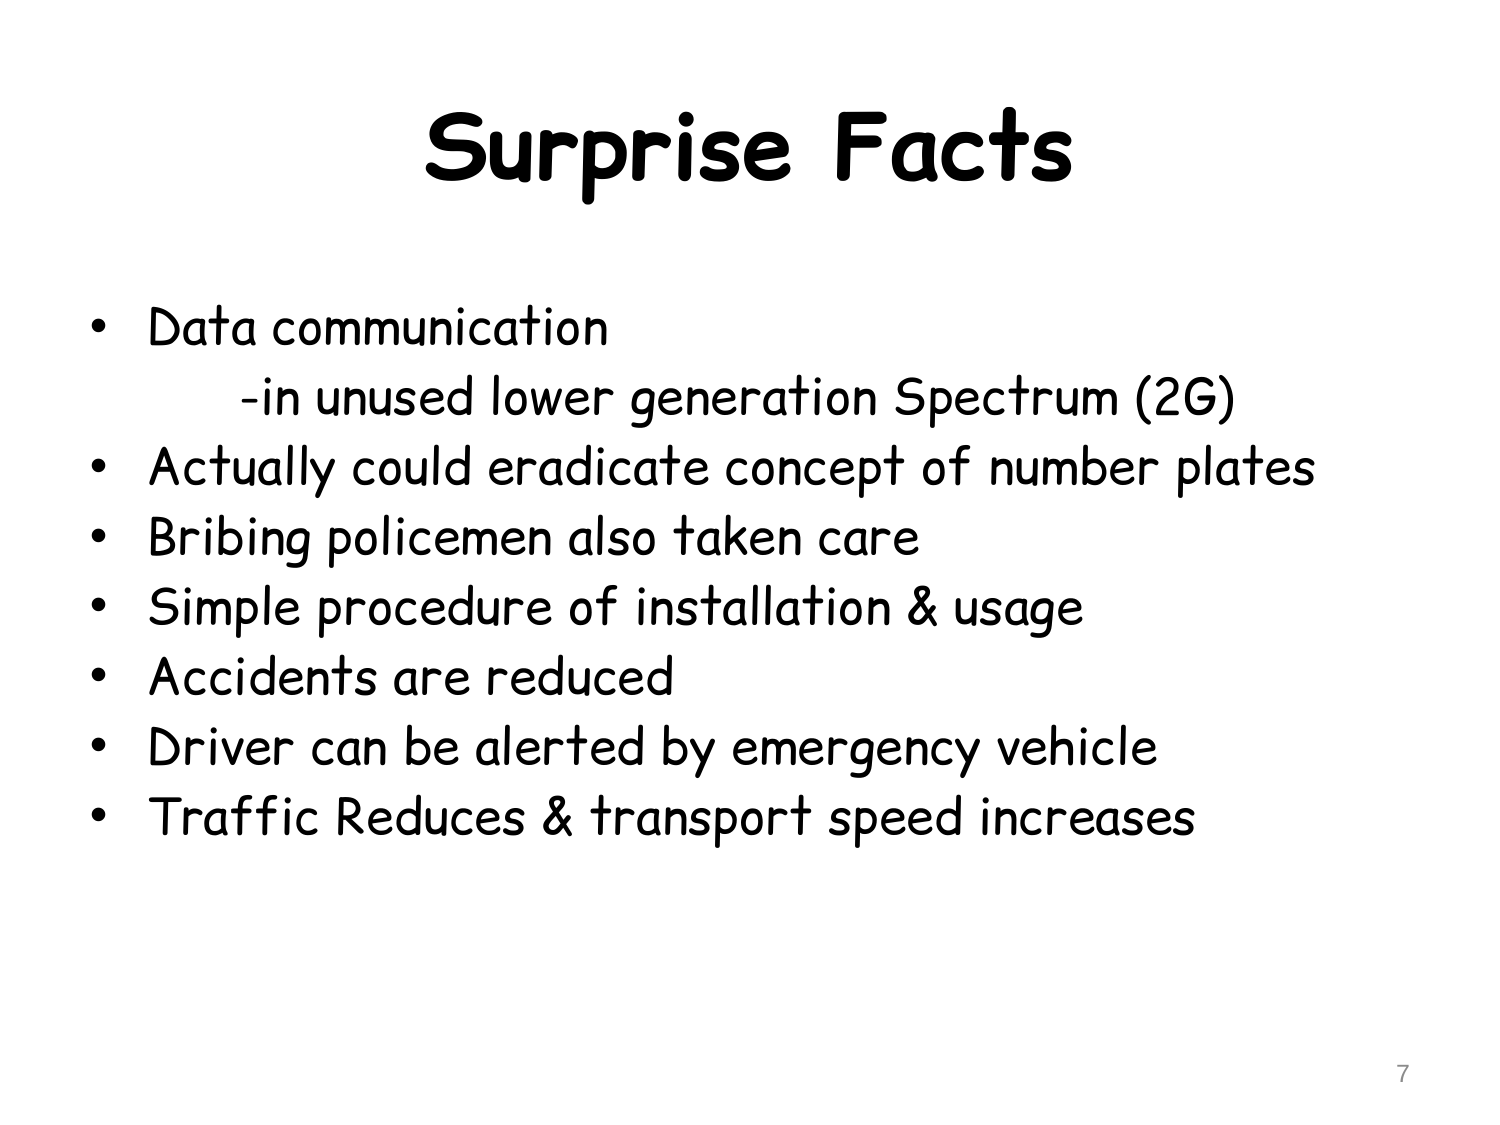

Surprise Facts
Data communication
	-in unused lower generation Spectrum (2G)
Actually could eradicate concept of number plates
Bribing policemen also taken care
Simple procedure of installation & usage
Accidents are reduced
Driver can be alerted by emergency vehicle
Traffic Reduces & transport speed increases

7